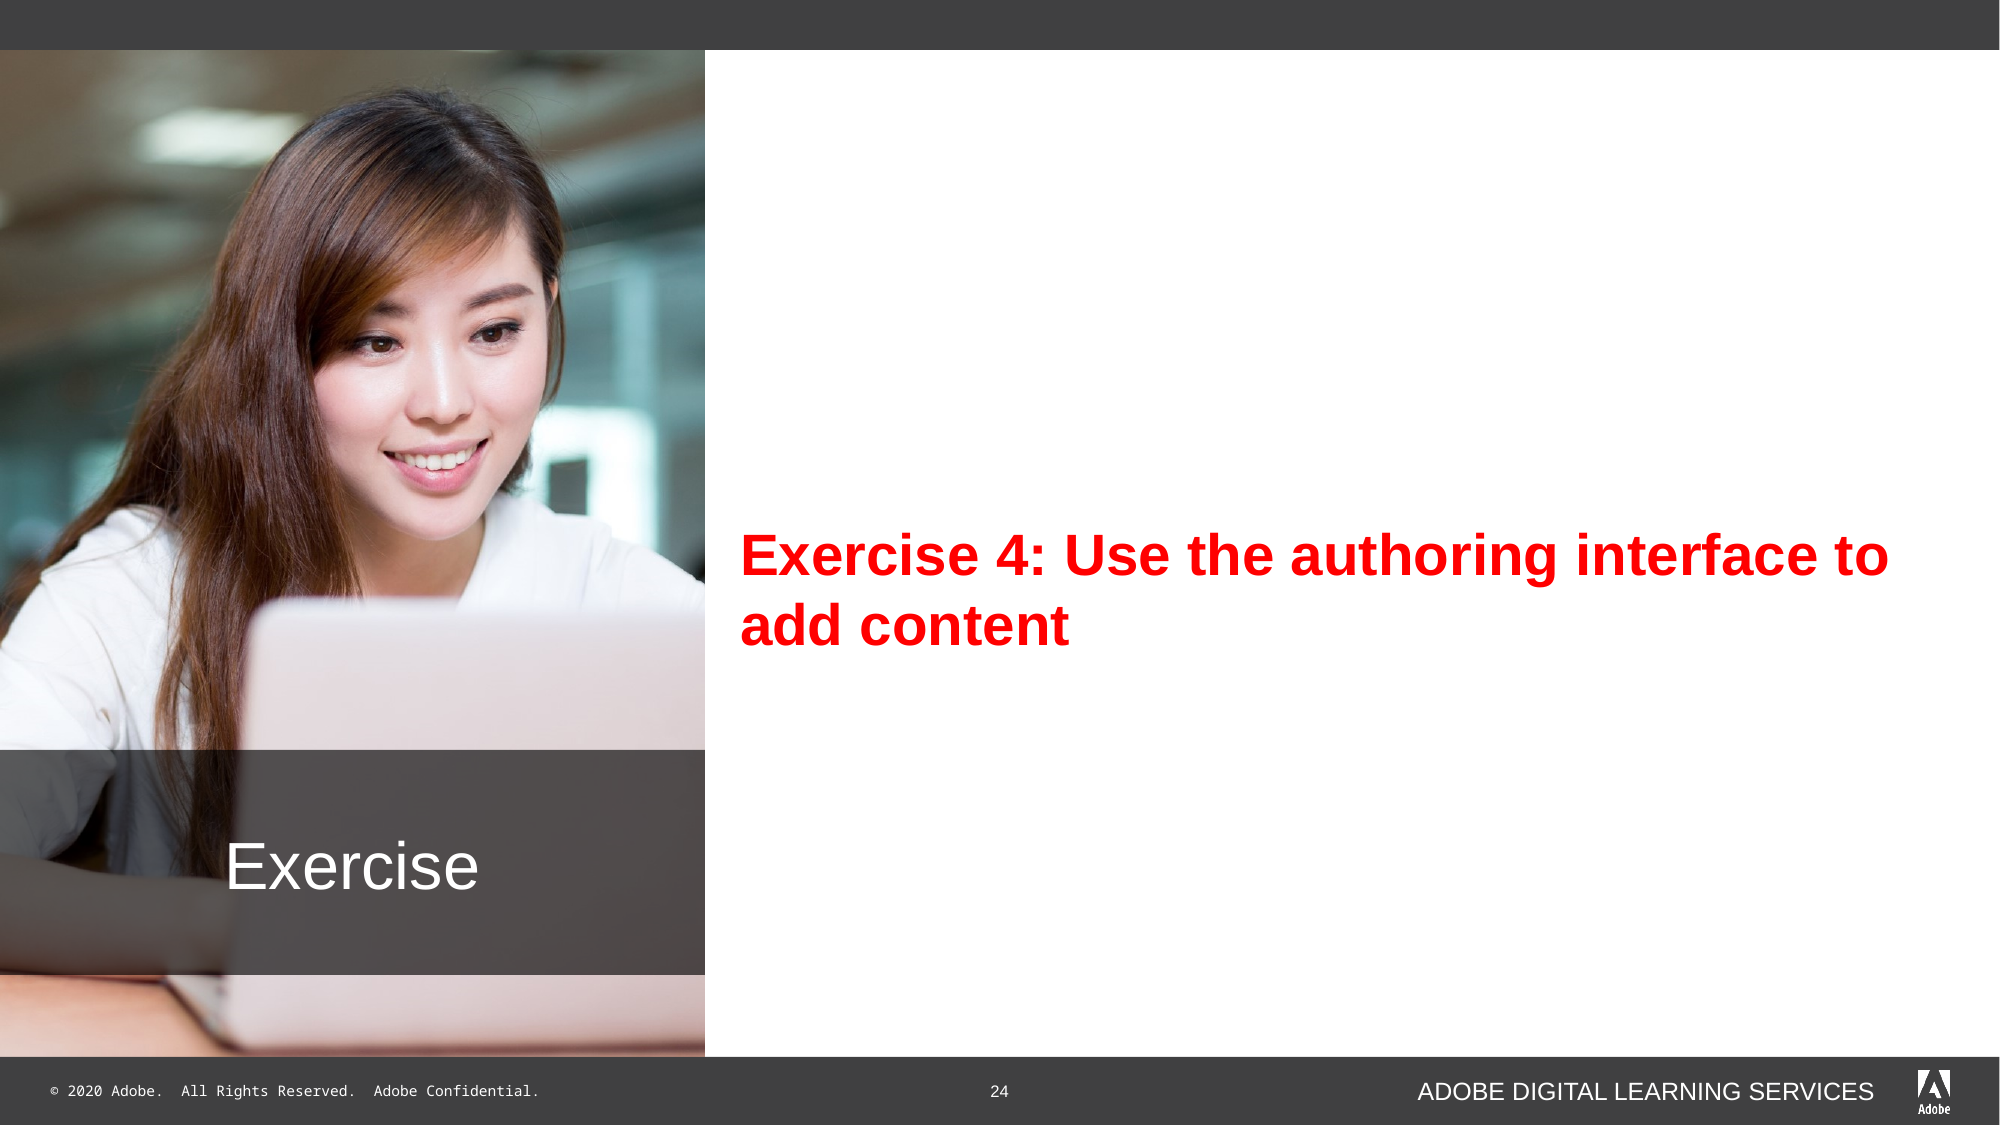

# Exercise 4: Use the authoring interface to add content